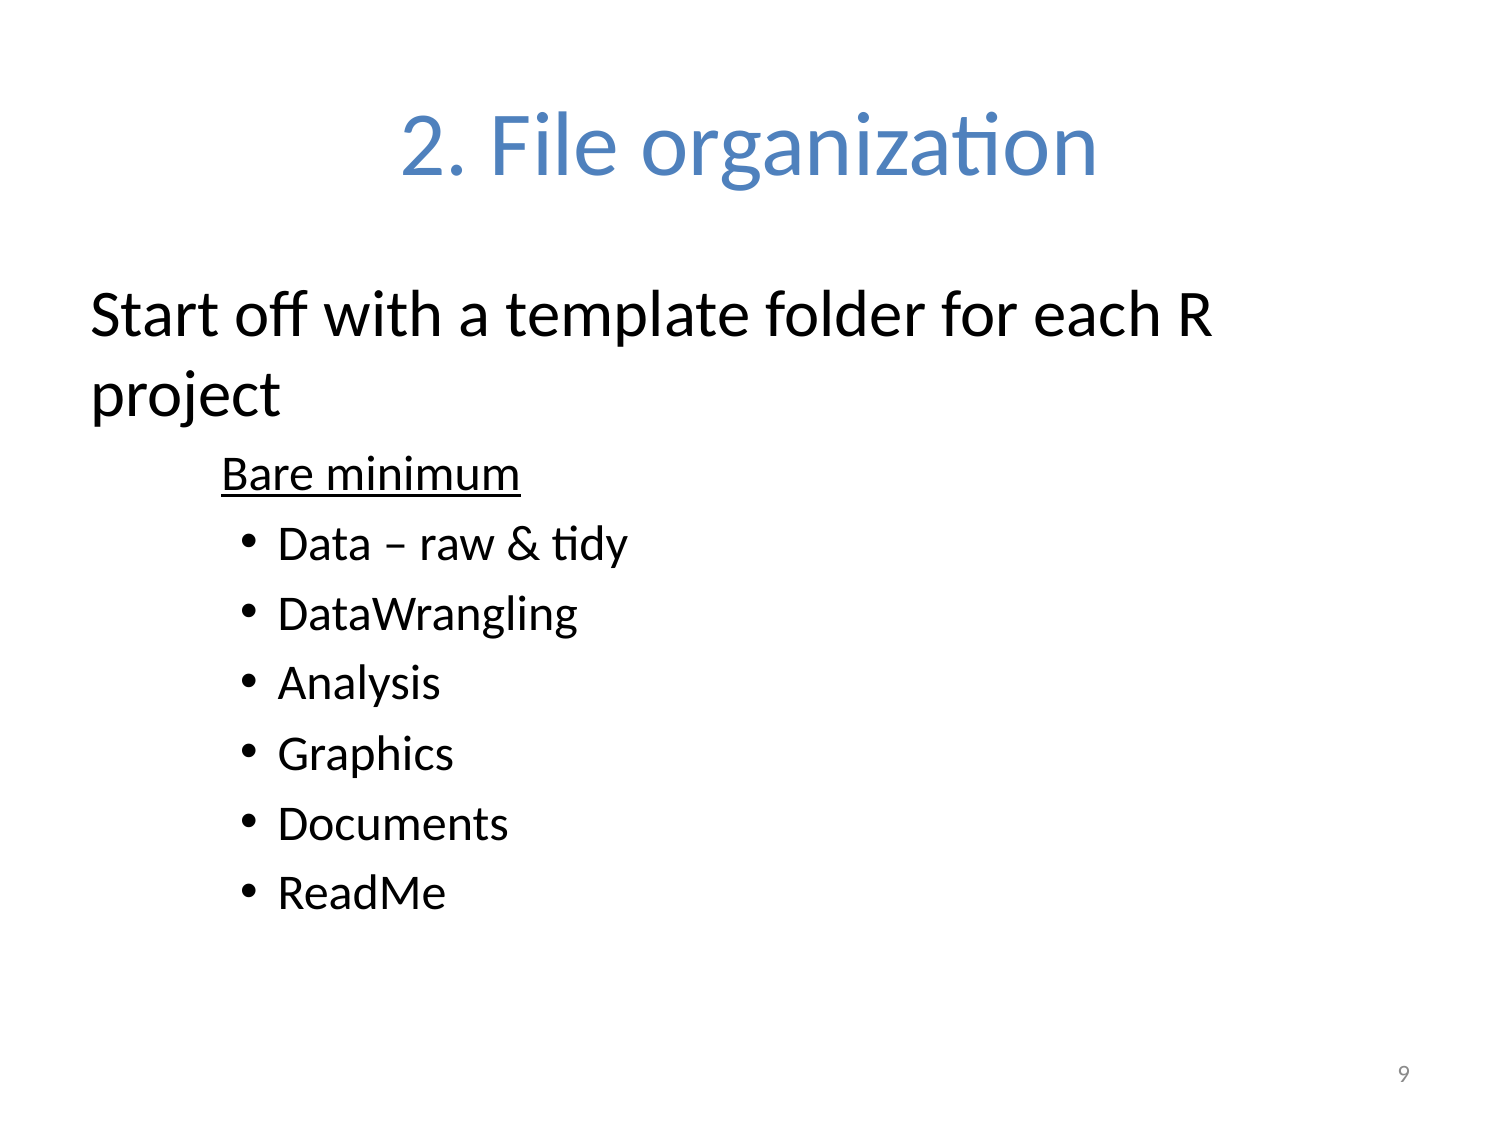

# 2. File organization
Start off with a template folder for each R project
Bare minimum
Data – raw & tidy
DataWrangling
Analysis
Graphics
Documents
ReadMe
9